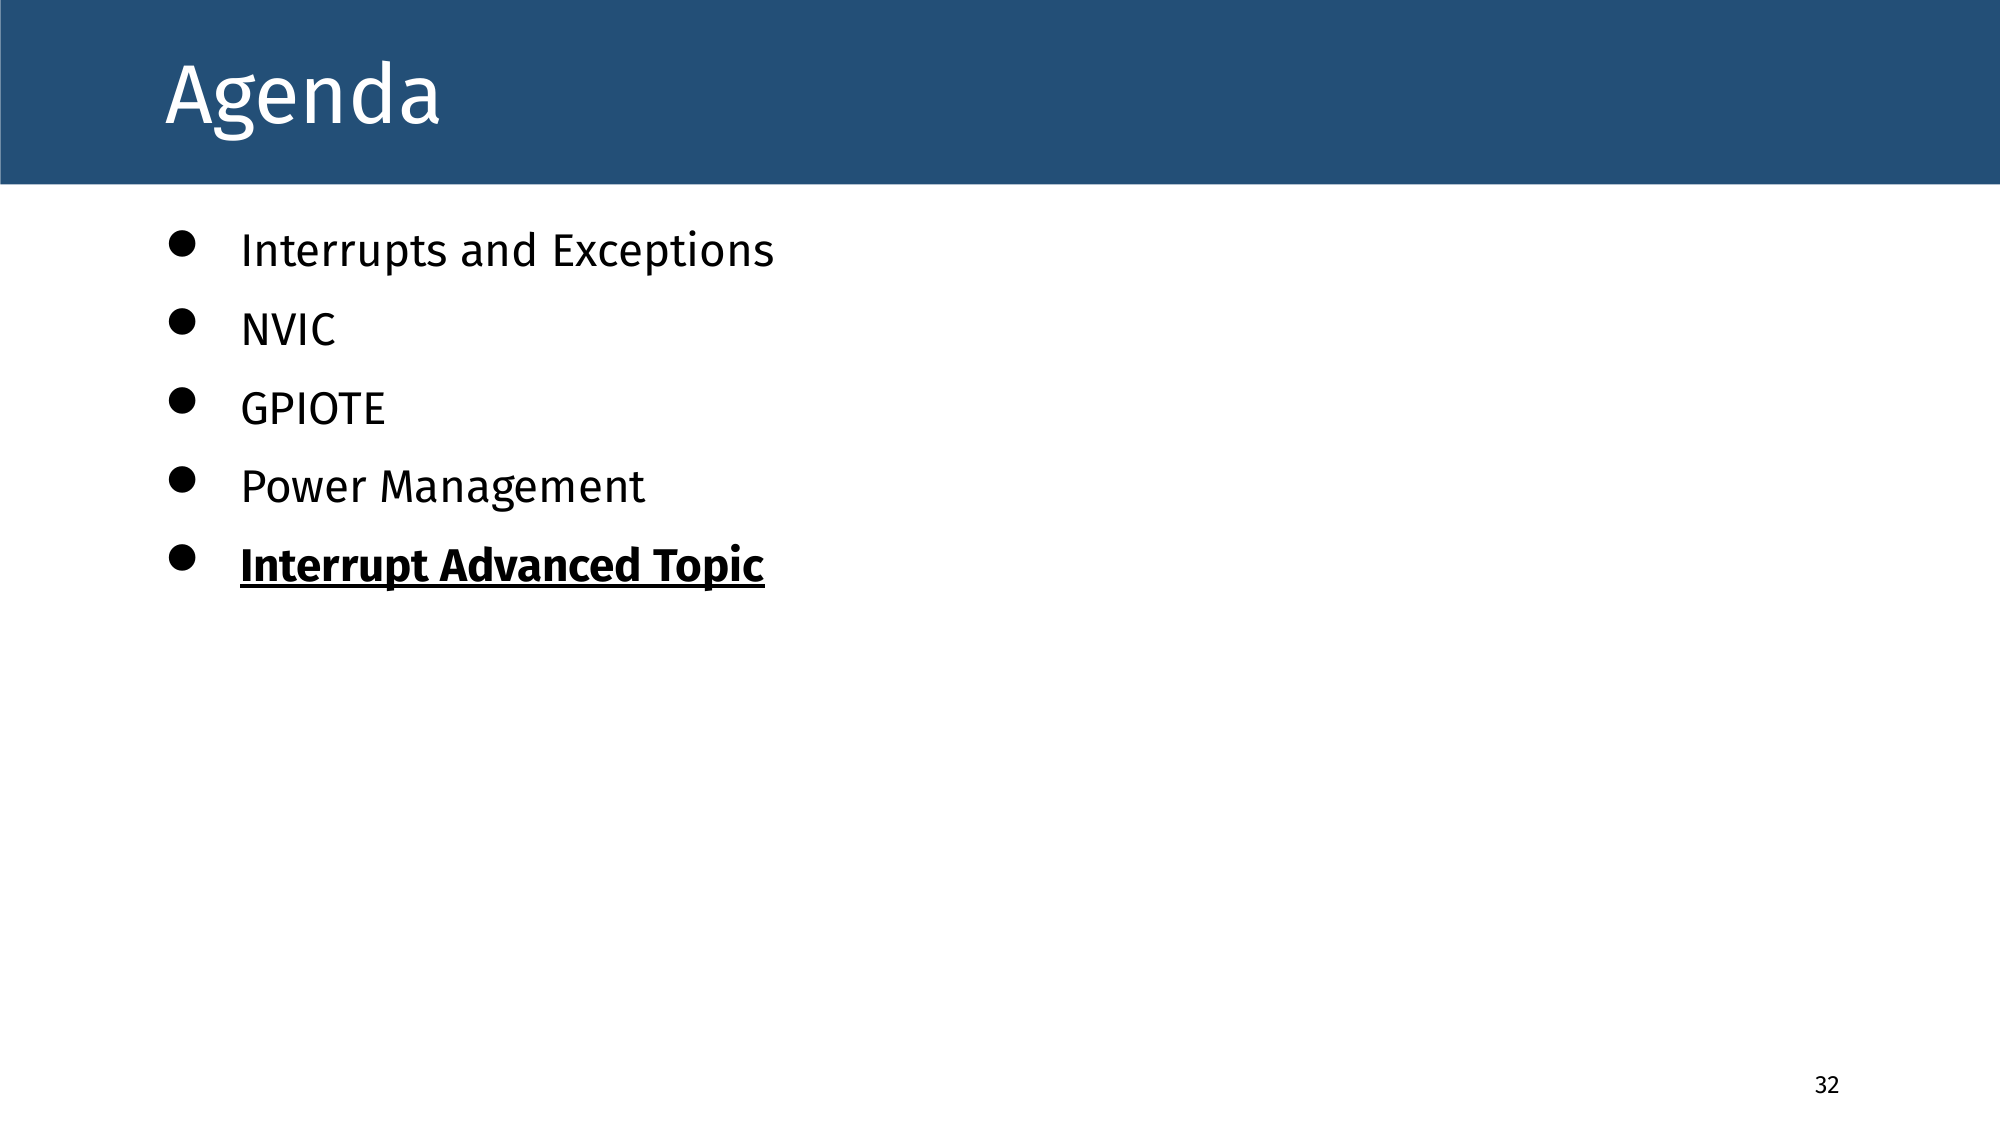

# Agenda
Interrupts and Exceptions
NVIC
GPIOTE
Power Management
Interrupt Advanced Topic
32